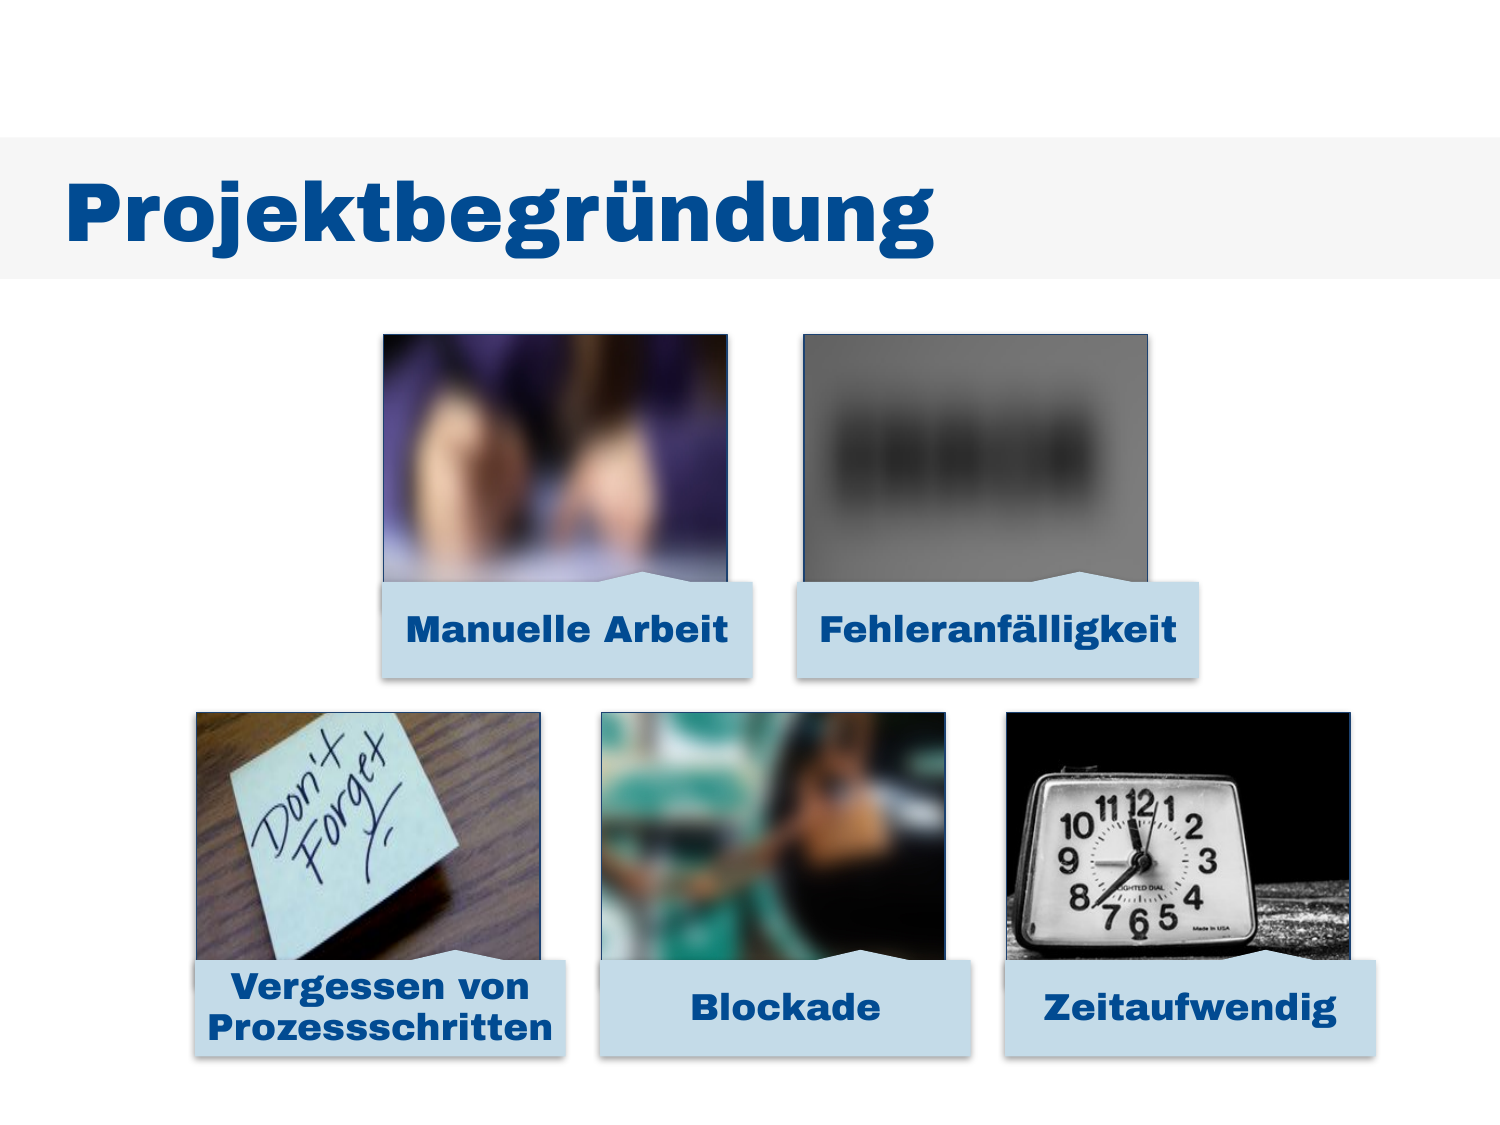

Projektbegründung
Manuelle Arbeit
Fehleranfälligkeit
Vergessen von Prozessschritten
Blockade
Zeitaufwendig